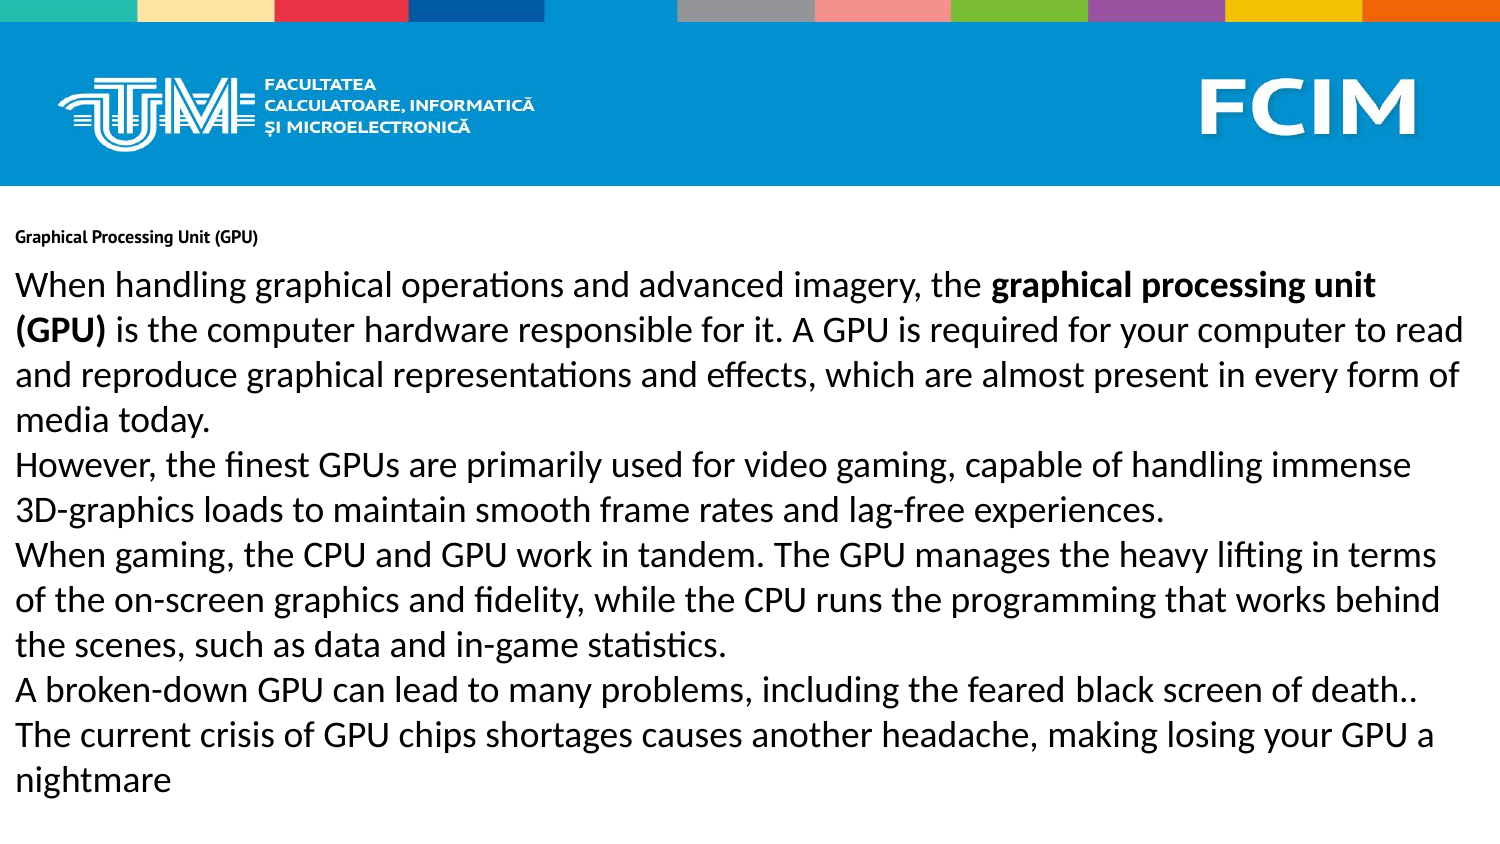

# Graphical Processing Unit (GPU)
When handling graphical operations and advanced imagery, the graphical processing unit (GPU) is the computer hardware responsible for it. A GPU is required for your computer to read and reproduce graphical representations and effects, which are almost present in every form of media today.
However, the finest GPUs are primarily used for video gaming, capable of handling immense 3D-graphics loads to maintain smooth frame rates and lag-free experiences.
When gaming, the CPU and GPU work in tandem. The GPU manages the heavy lifting in terms of the on-screen graphics and fidelity, while the CPU runs the programming that works behind the scenes, such as data and in-game statistics.
A broken-down GPU can lead to many problems, including the feared black screen of death.. The current crisis of GPU chips shortages causes another headache, making losing your GPU a nightmare